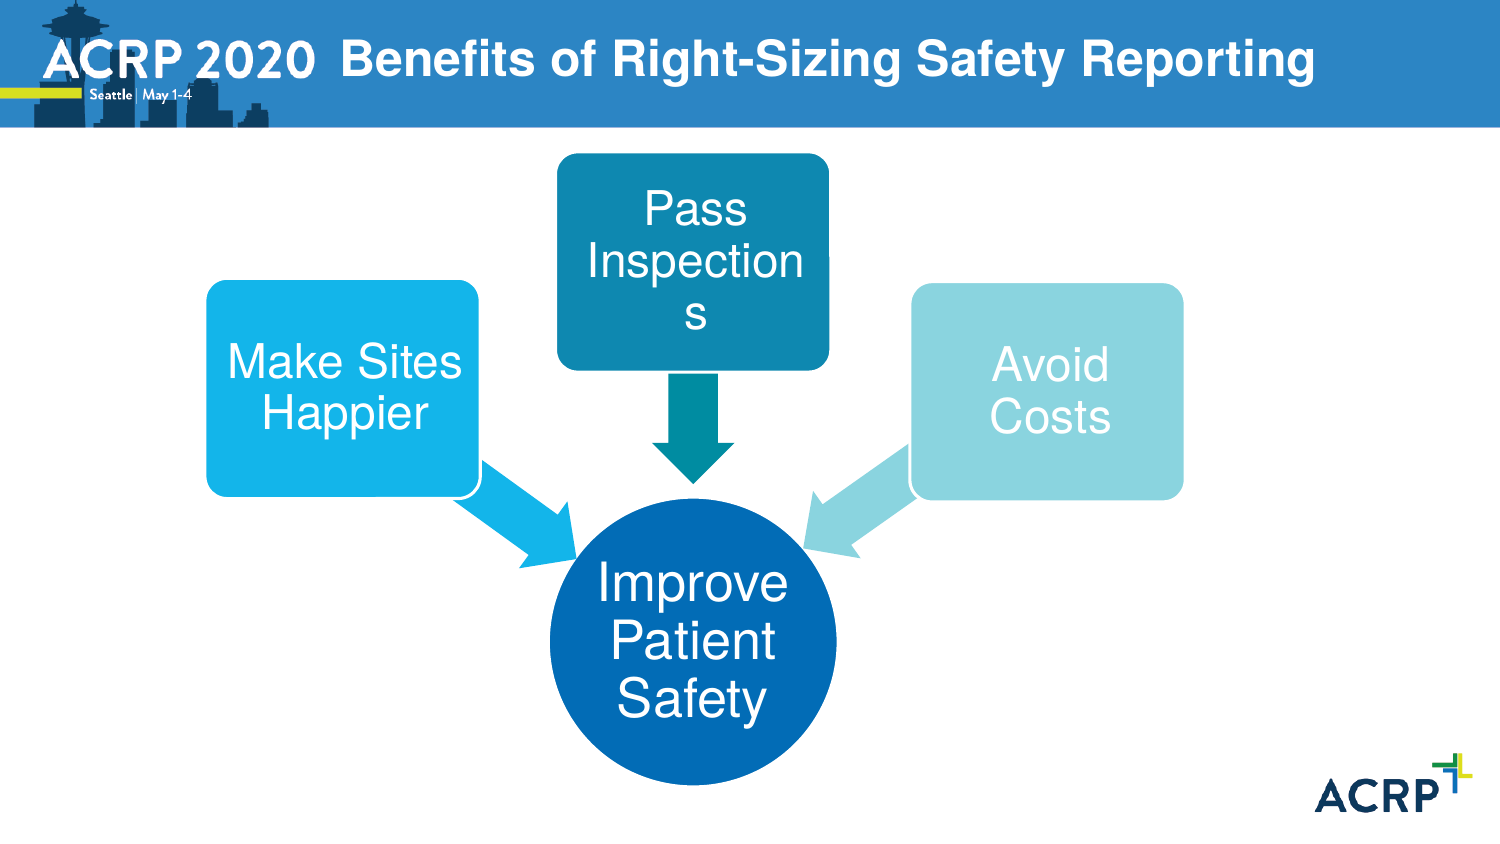

Benefits of Right-Sizing Safety Reporting
Improve Patient Safety
Make Sites Happier
Pass Inspections
Avoid Costs